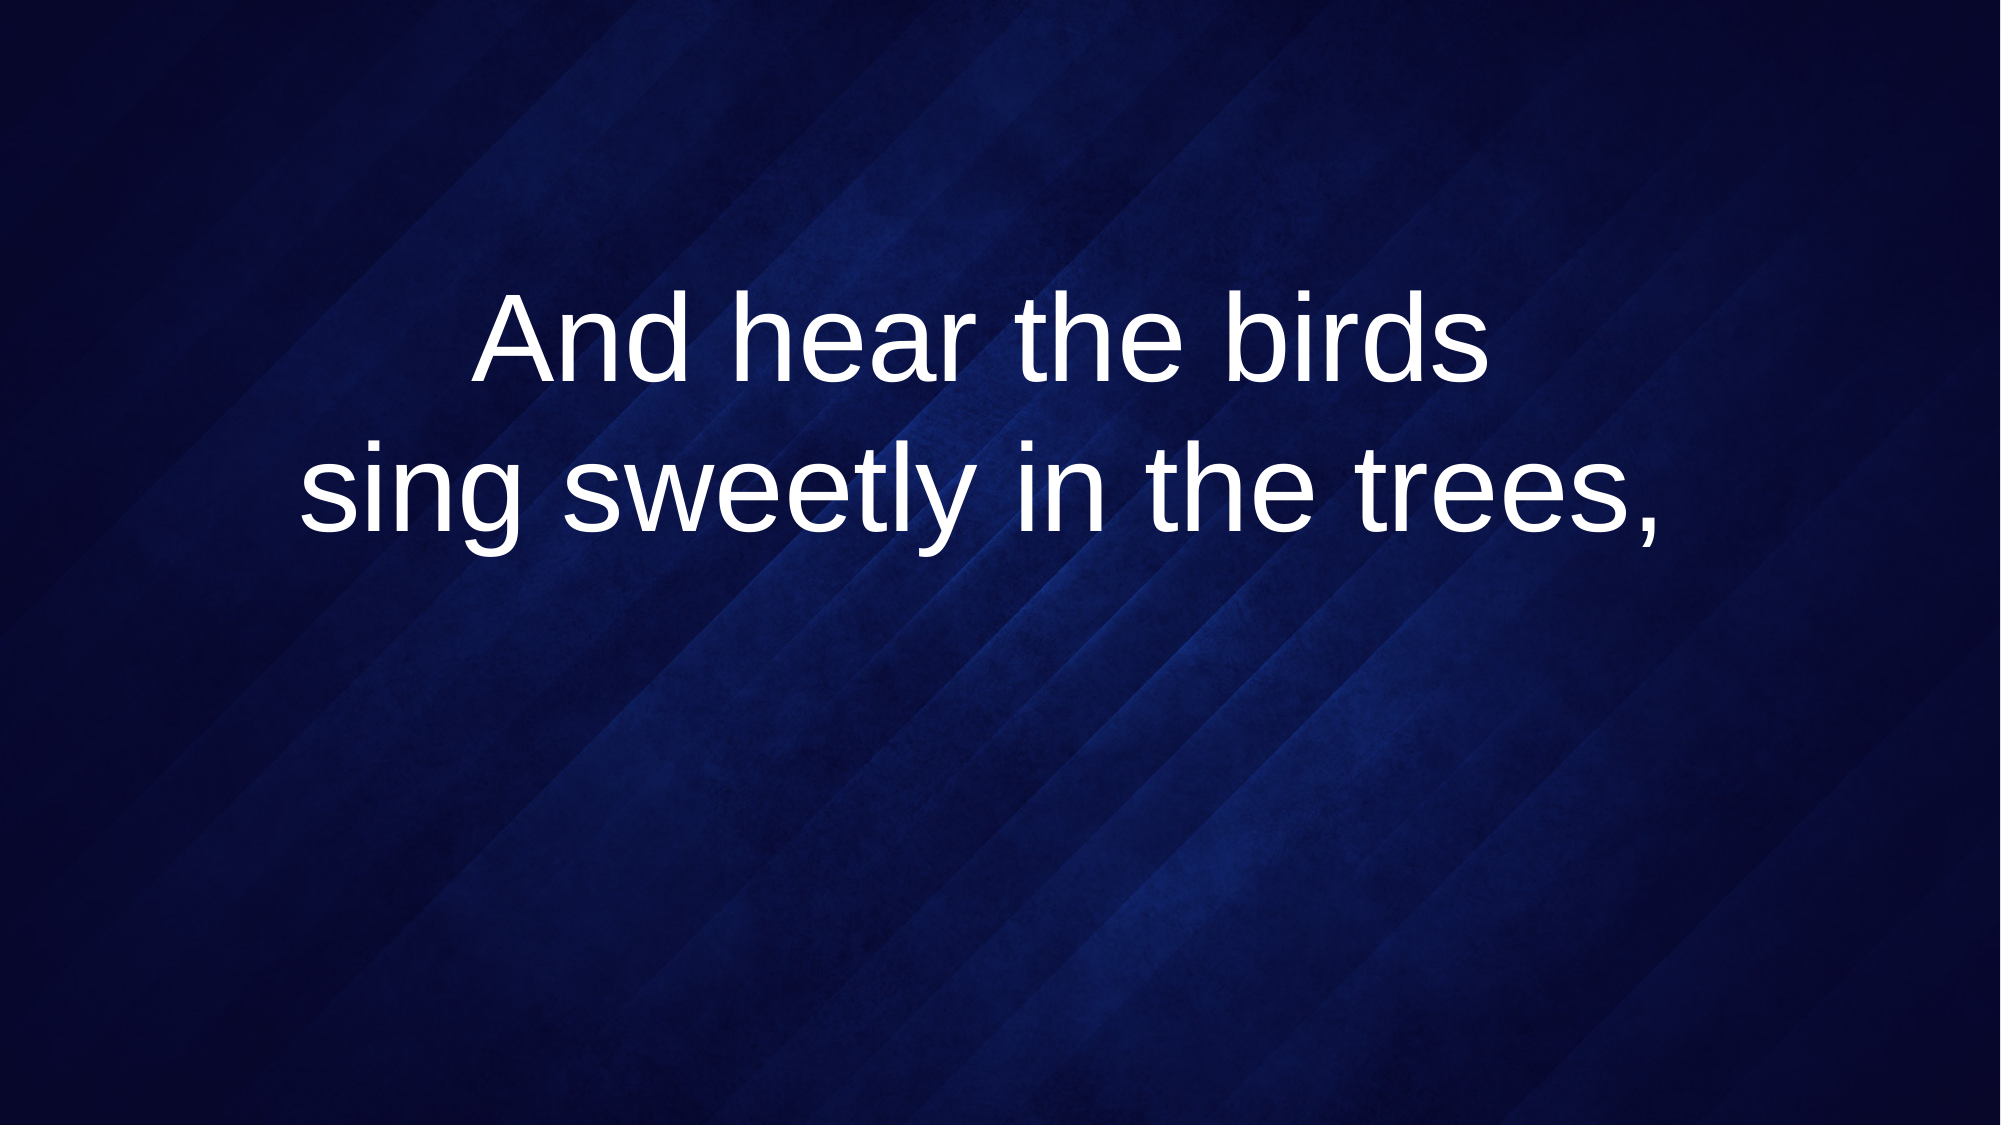

# And hear the birds sing sweetly in the trees,